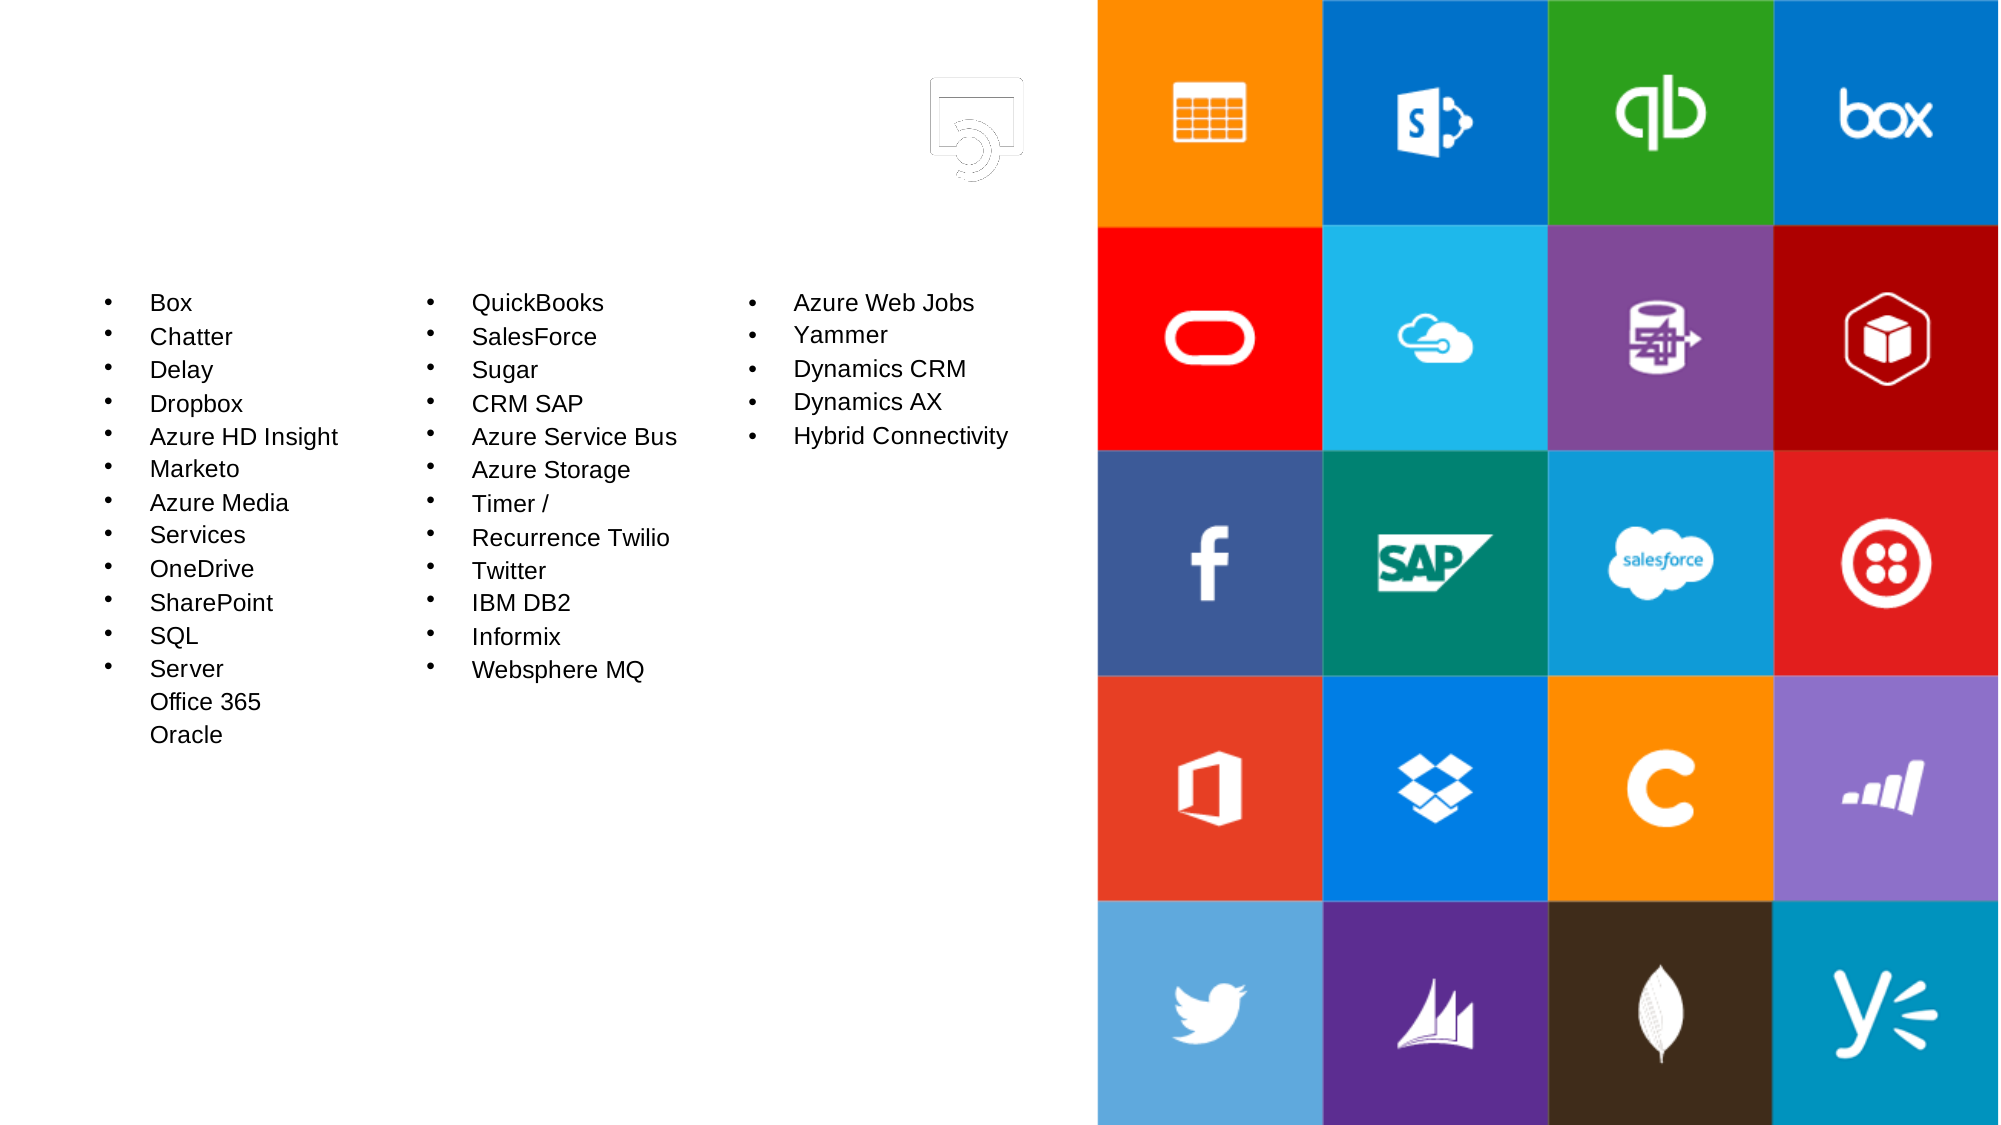

Box
Chatter Delay Dropbox
Azure HD Insight
Marketo
Azure Media Services
OneDrive SharePoint SQL Server Office 365
Oracle
QuickBooks
SalesForce Sugar CRM SAP
Azure Service Bus
Azure Storage Timer / Recurrence Twilio
Twitter
IBM DB2
Informix
Websphere MQ
•     Azure Web Jobs
•     Yammer
•     Dynamics CRM
•     Dynamics AX
•     Hybrid Connectivity
•
•
•
•
•
•
•
•
•
•
•
•
•
•
•
•
•
•
•
•
•
•
•
•